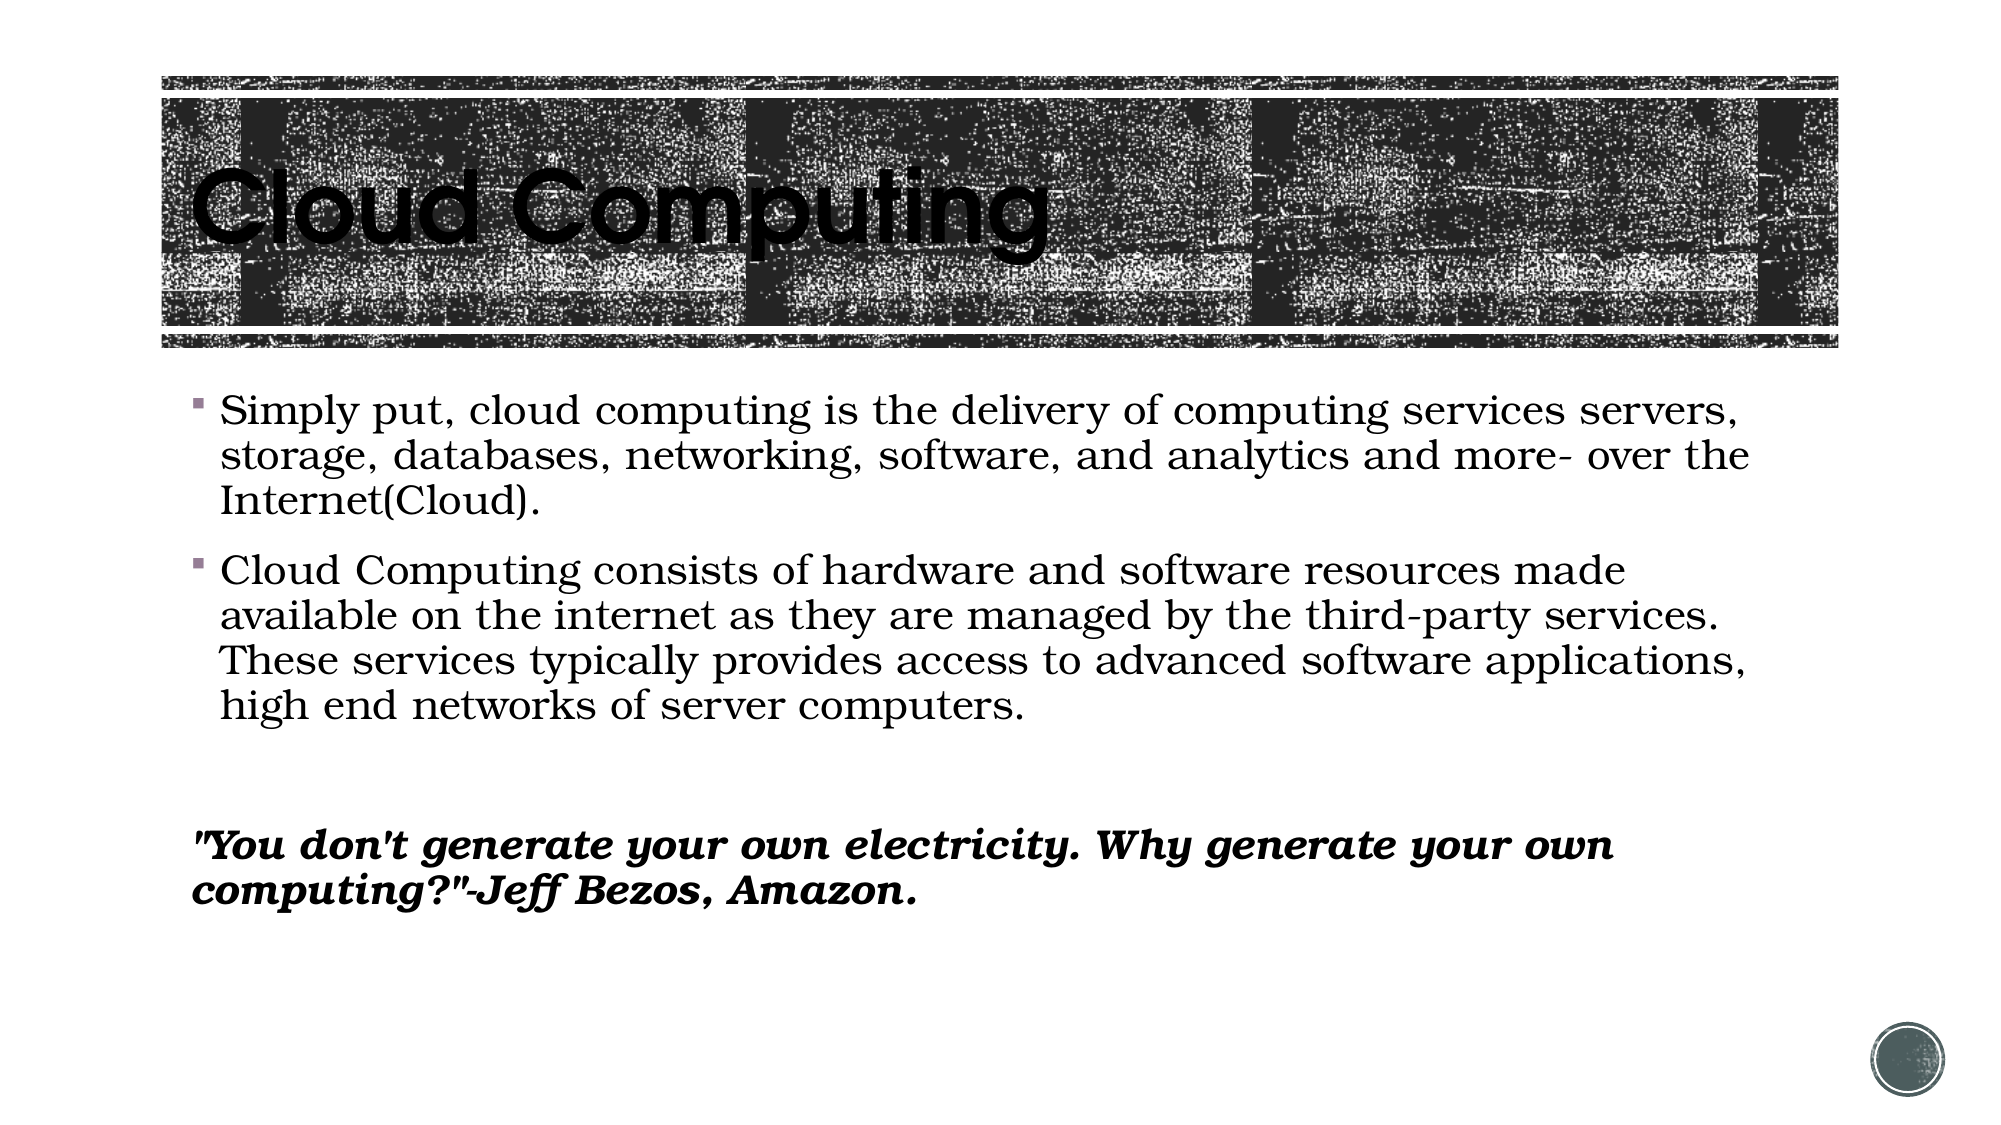

# Cloud Computing

Simply put, cloud computing is the delivery of computing services servers, storage, databases, networking, software, and analytics and more- over the Internet(Cloud).
Cloud Computing consists of hardware and software resources made available on the internet as they are managed by the third-party services. These services typically provides access to advanced software applications, high end networks of server computers.

"You don't generate your own electricity. Why generate your own computing?"-Jeff Bezos, Amazon.